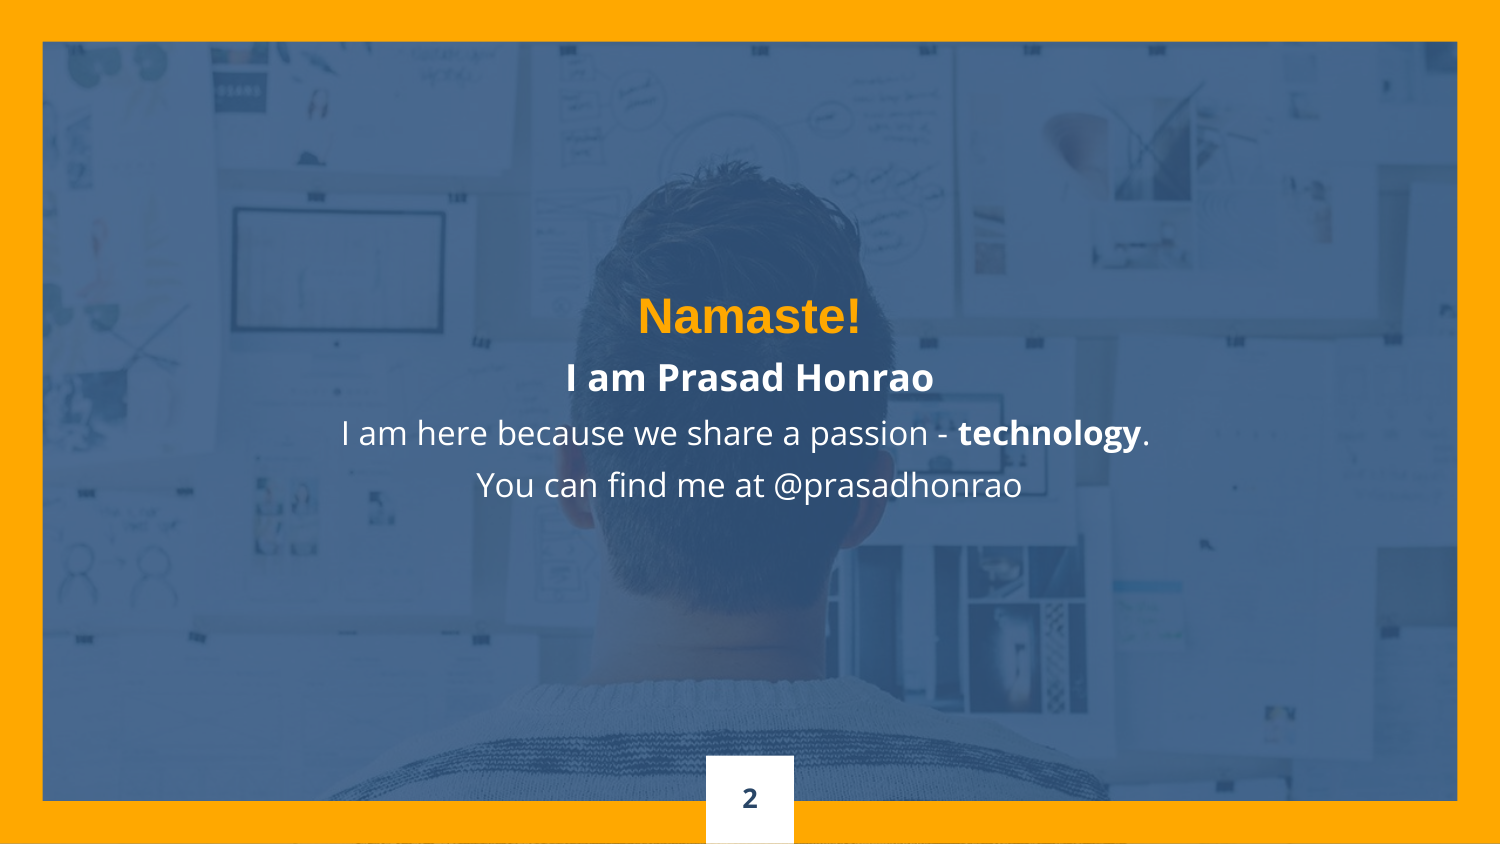

Namaste!
I am Prasad Honrao
I am here because we share a passion - technology.
You can find me at @prasadhonrao
2